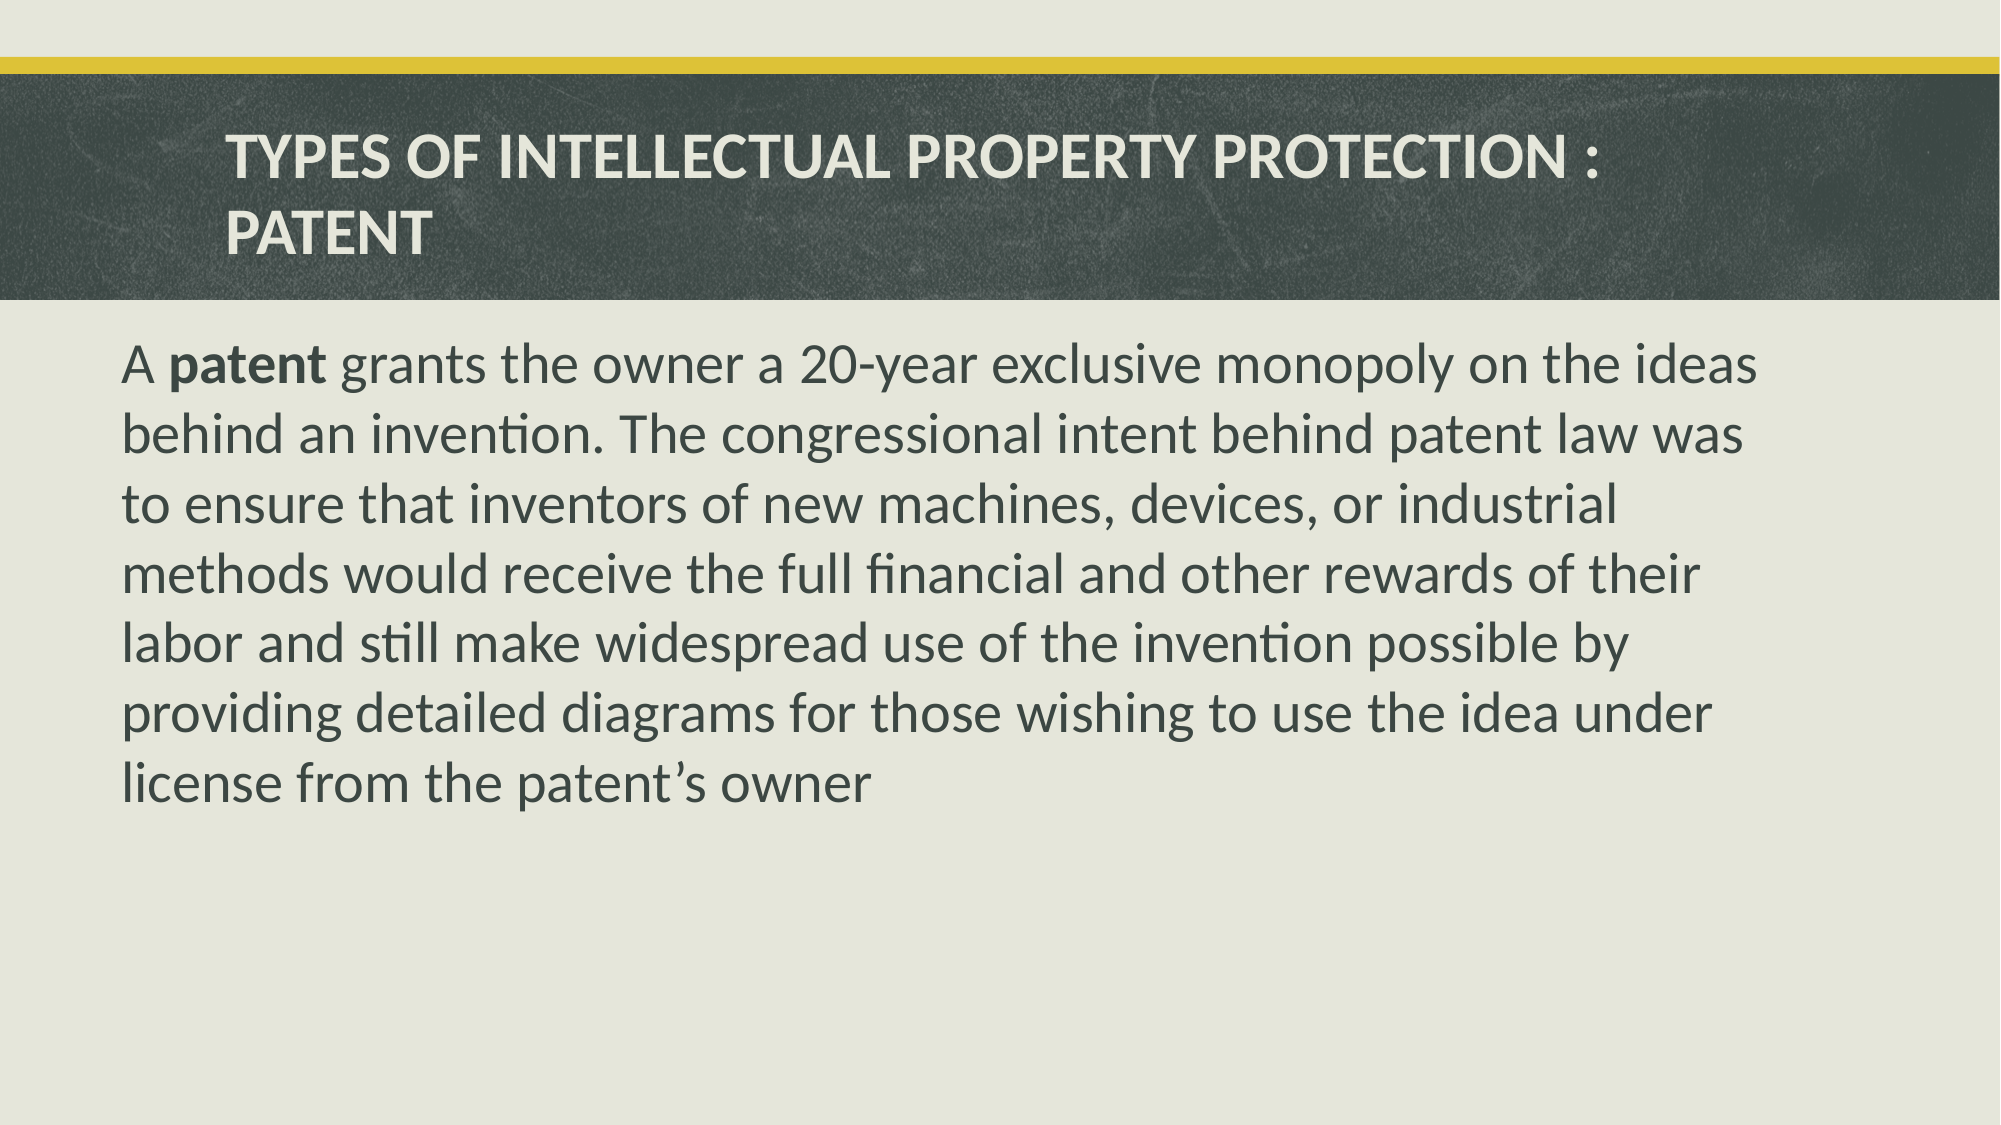

# TYPES OF INTELLECTUAL PROPERTY PROTECTION : PATENT
A patent grants the owner a 20-year exclusive monopoly on the ideas behind an invention. The congressional intent behind patent law was to ensure that inventors of new machines, devices, or industrial methods would receive the full financial and other rewards of their labor and still make widespread use of the invention possible by providing detailed diagrams for those wishing to use the idea under license from the patent’s owner